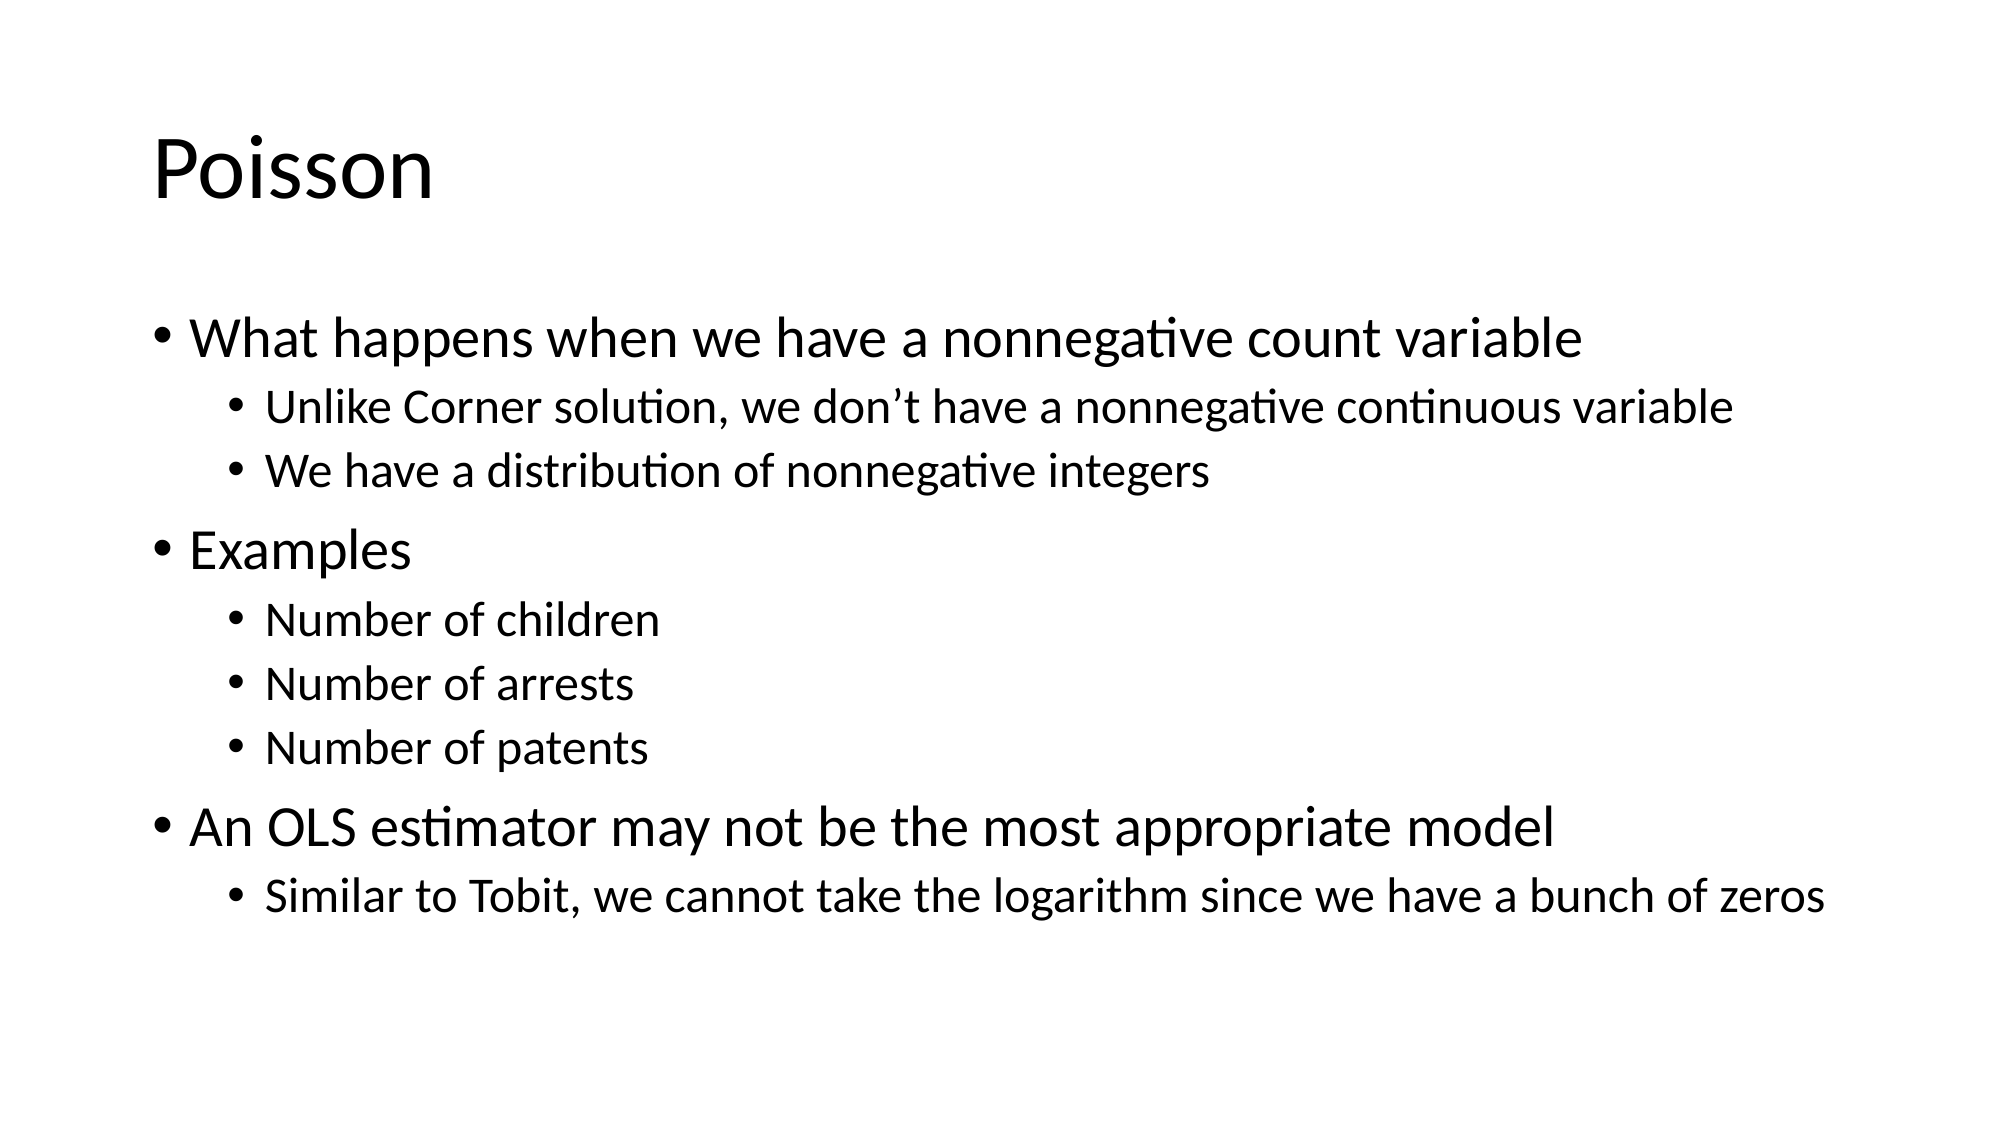

# Poisson
What happens when we have a nonnegative count variable
Unlike Corner solution, we don’t have a nonnegative continuous variable
We have a distribution of nonnegative integers
Examples
Number of children
Number of arrests
Number of patents
An OLS estimator may not be the most appropriate model
Similar to Tobit, we cannot take the logarithm since we have a bunch of zeros